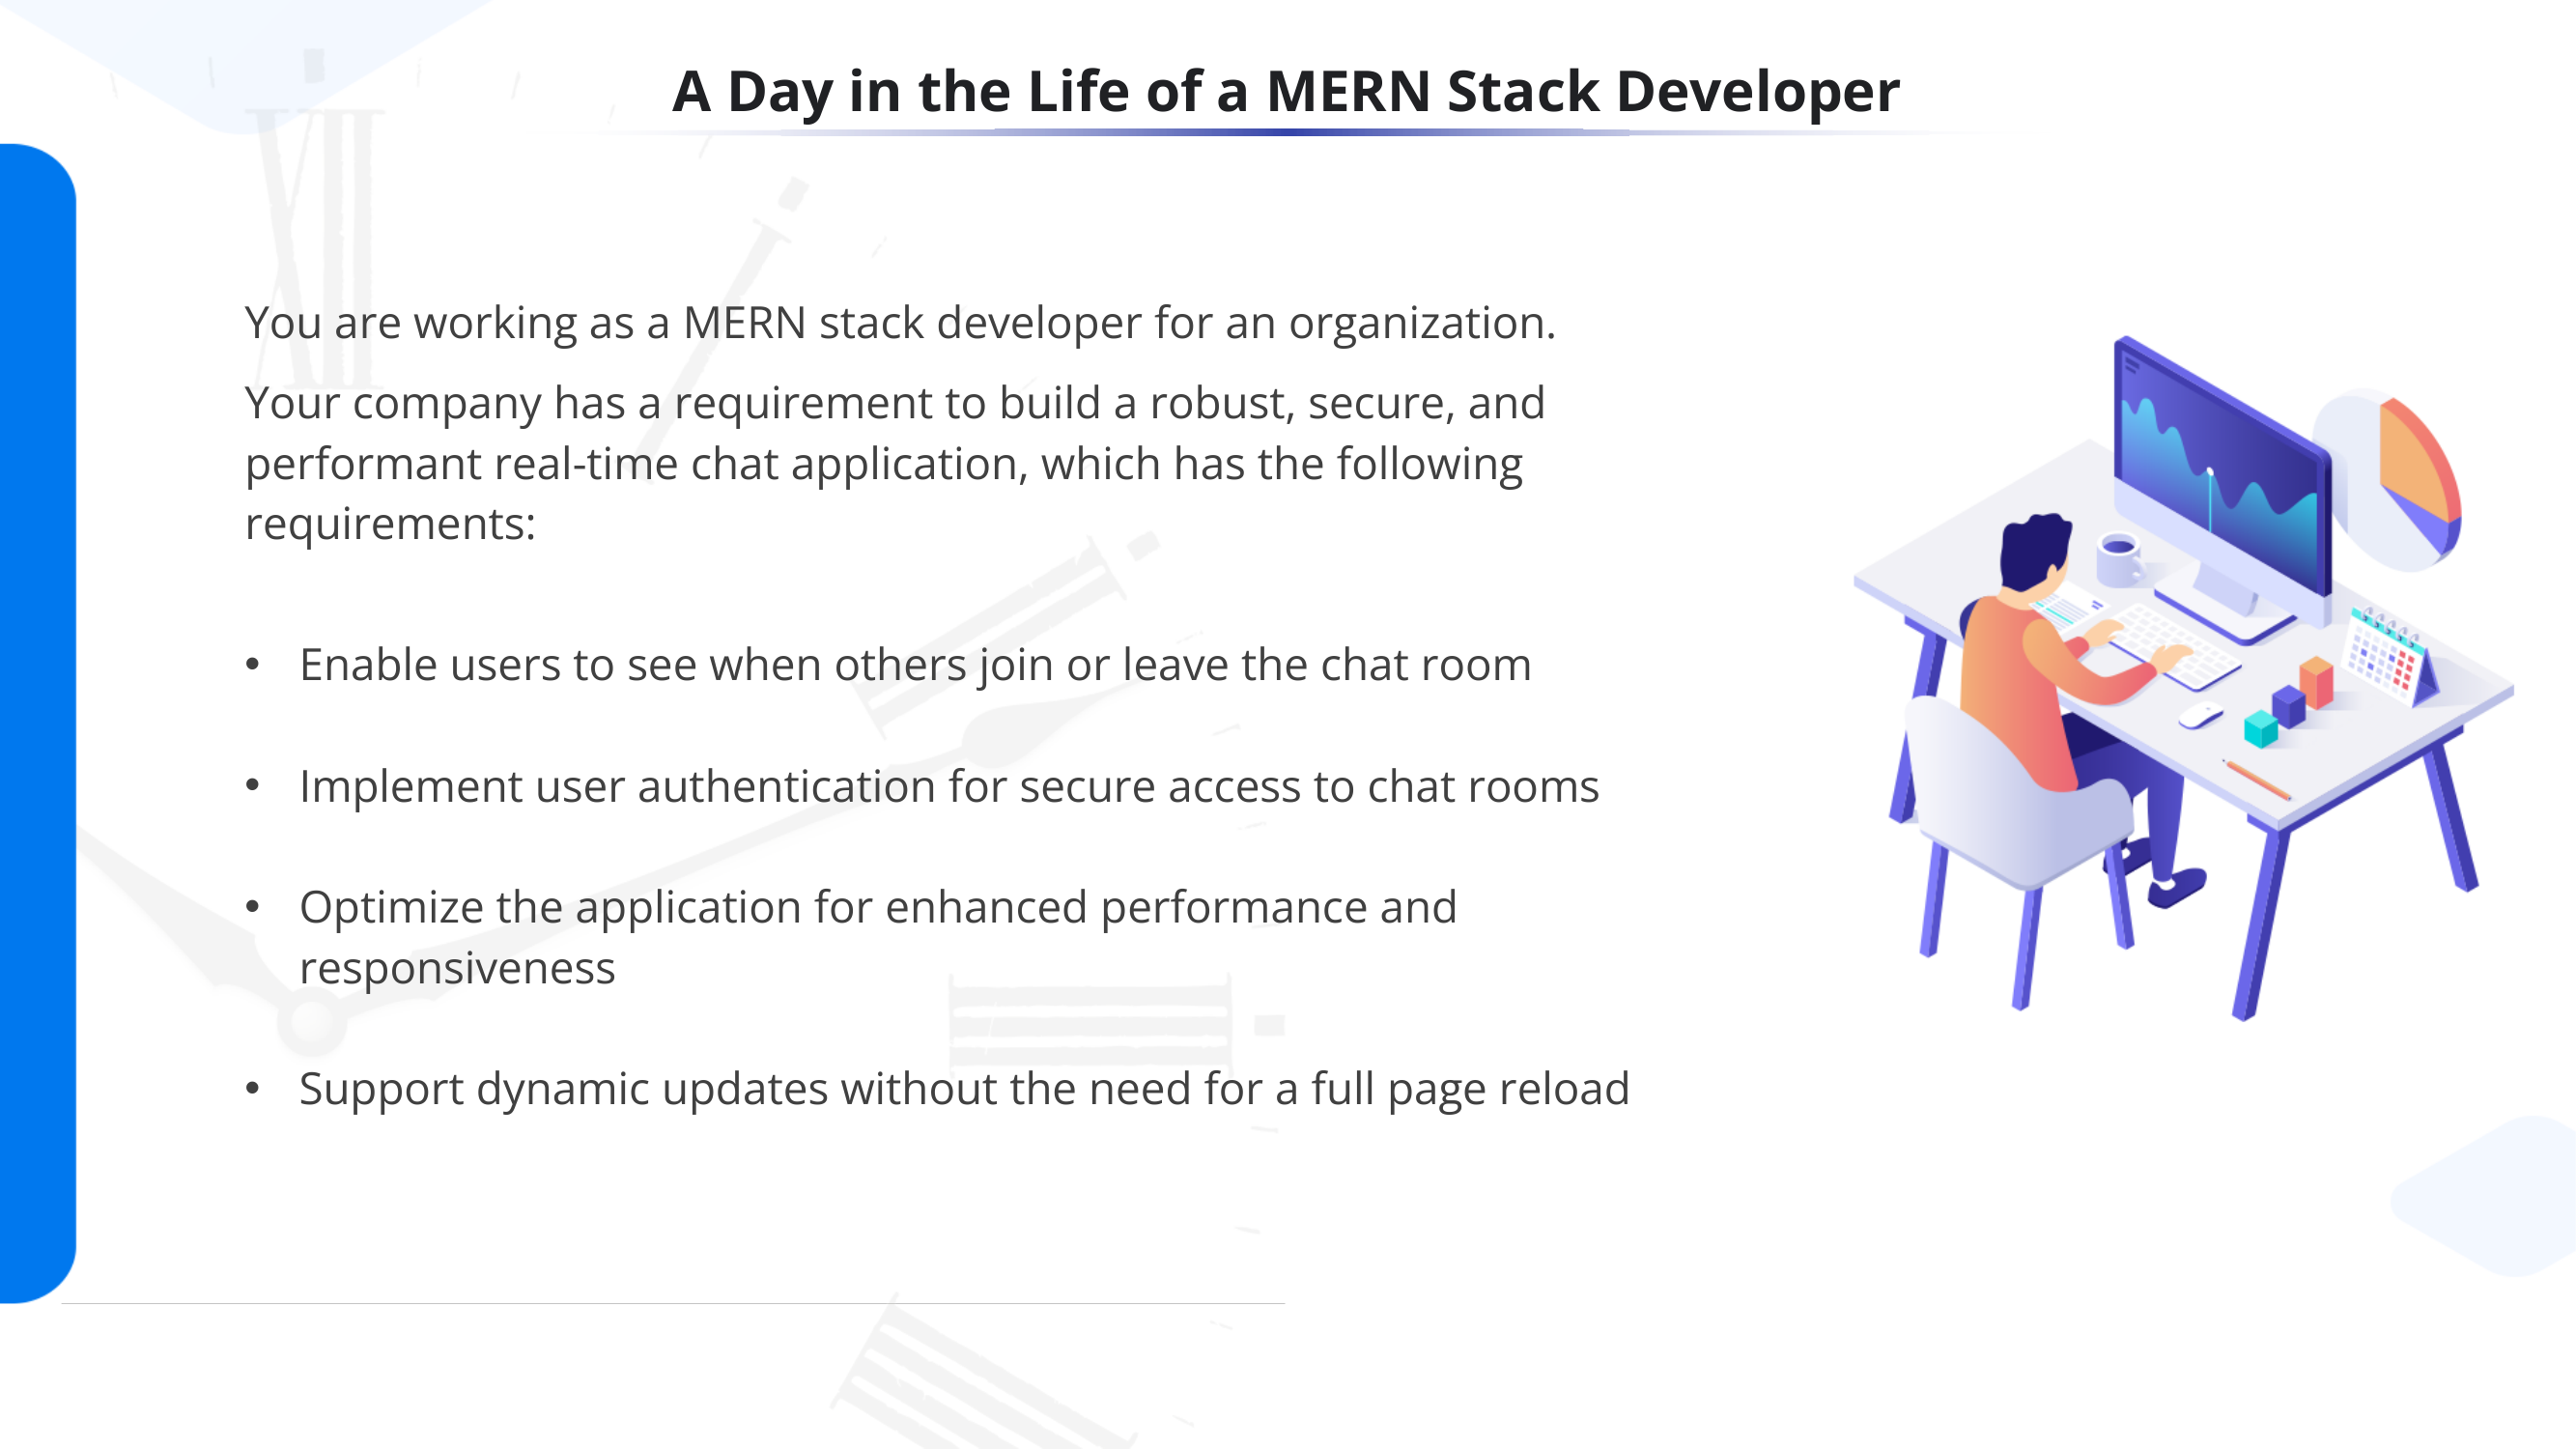

# A Day in the Life of a MERN Stack Developer

You are working as a MERN stack developer for an organization.
Your company has a requirement to build a robust, secure, and performant real-time chat application, which has the following requirements:

Enable users to see when others join or leave the chat room

Implement user authentication for secure access to chat rooms

Optimize the application for enhanced performance and responsiveness

Support dynamic updates without the need for a full page reload